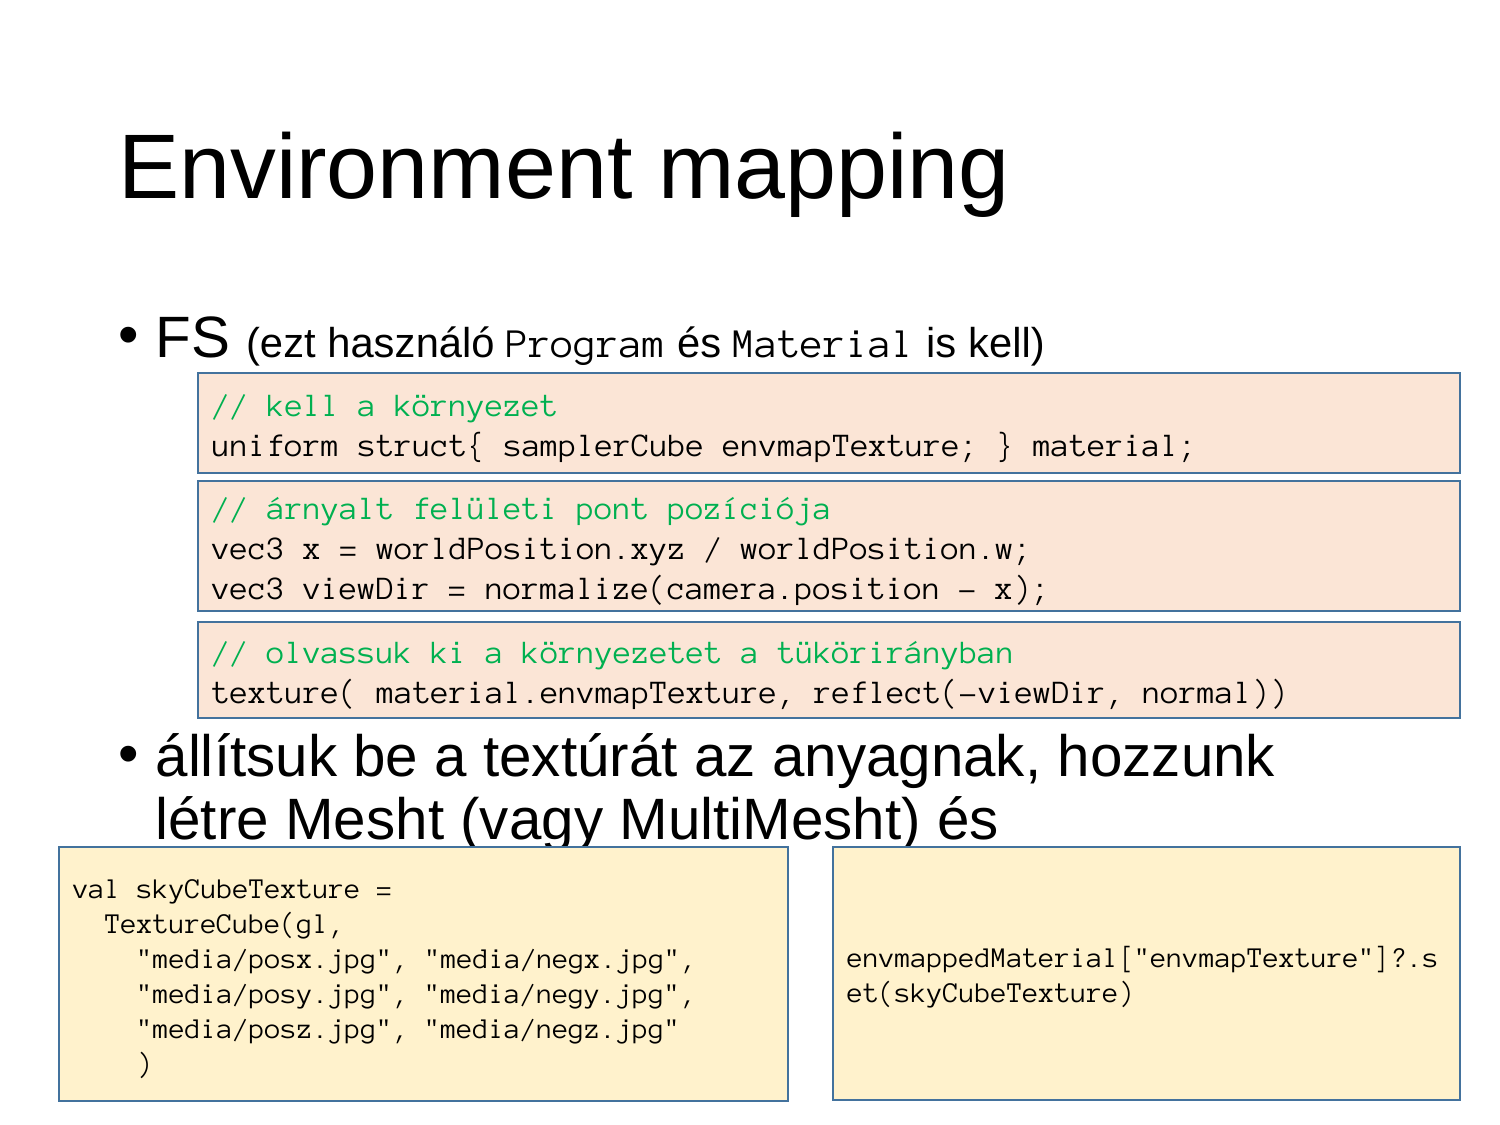

# Environment mapping
FS (ezt használó Program és Material is kell)

állítsuk be a textúrát az anyagnak, hozzunk létre Mesht (vagy MultiMesht) és játékobjektumot
// kell a környezet
uniform struct{ samplerCube envmapTexture; } material;
// árnyalt felületi pont pozíciója
vec3 x = worldPosition.xyz / worldPosition.w;
vec3 viewDir = normalize(camera.position - x);
// olvassuk ki a környezetet a tükörirányban
texture( material.envmapTexture, reflect(-viewDir, normal))
val skyCubeTexture =
  TextureCube(gl,
    "media/posx.jpg", "media/negx.jpg",
    "media/posy.jpg", "media/negy.jpg",
    "media/posz.jpg", "media/negz.jpg"
    )
envmappedMaterial["envmapTexture"]?.set(skyCubeTexture)